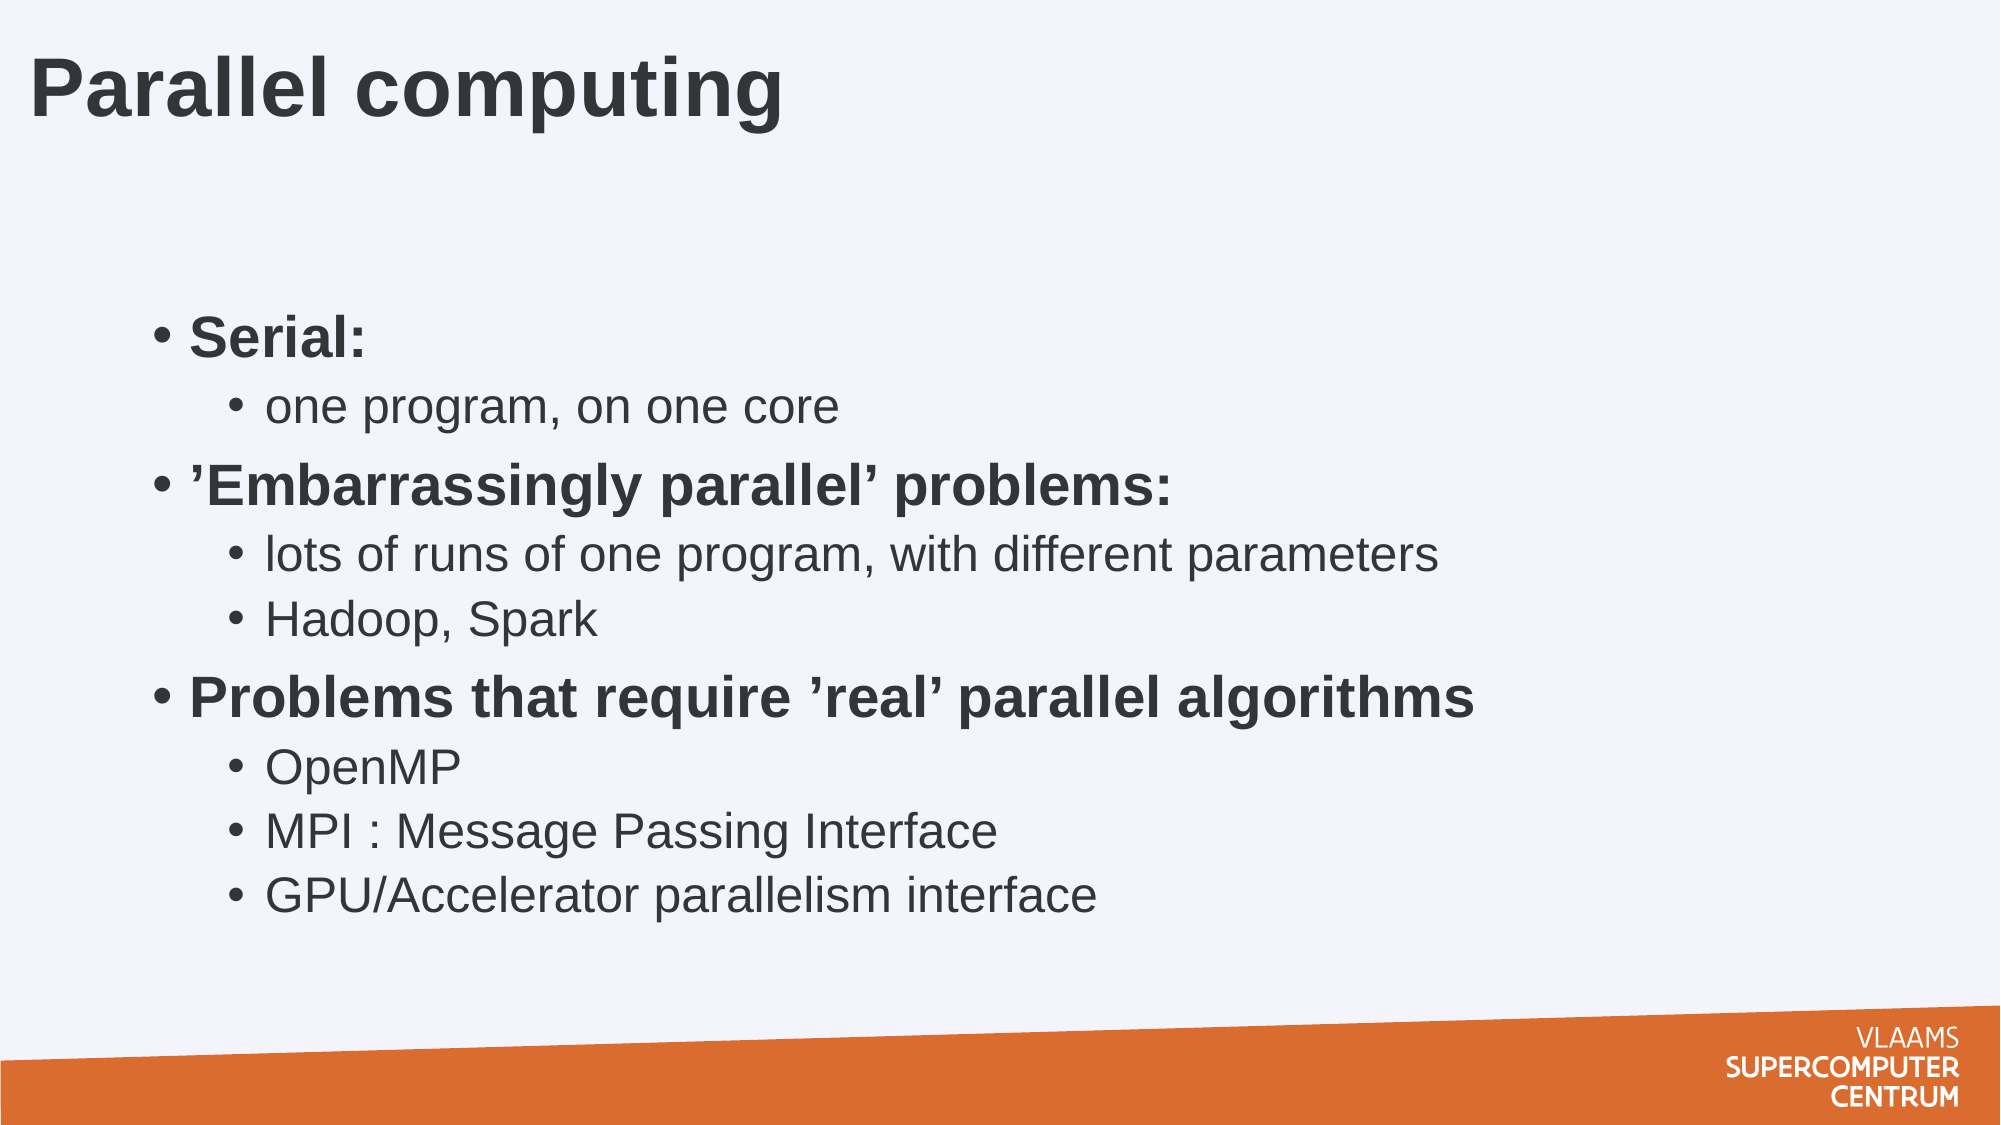

Parallel computing
Serial:
one program, on one core
’Embarrassingly parallel’ problems:
lots of runs of one program, with different parameters
Hadoop, Spark
Problems that require ’real’ parallel algorithms
OpenMP
MPI : Message Passing Interface
GPU/Accelerator parallelism interface